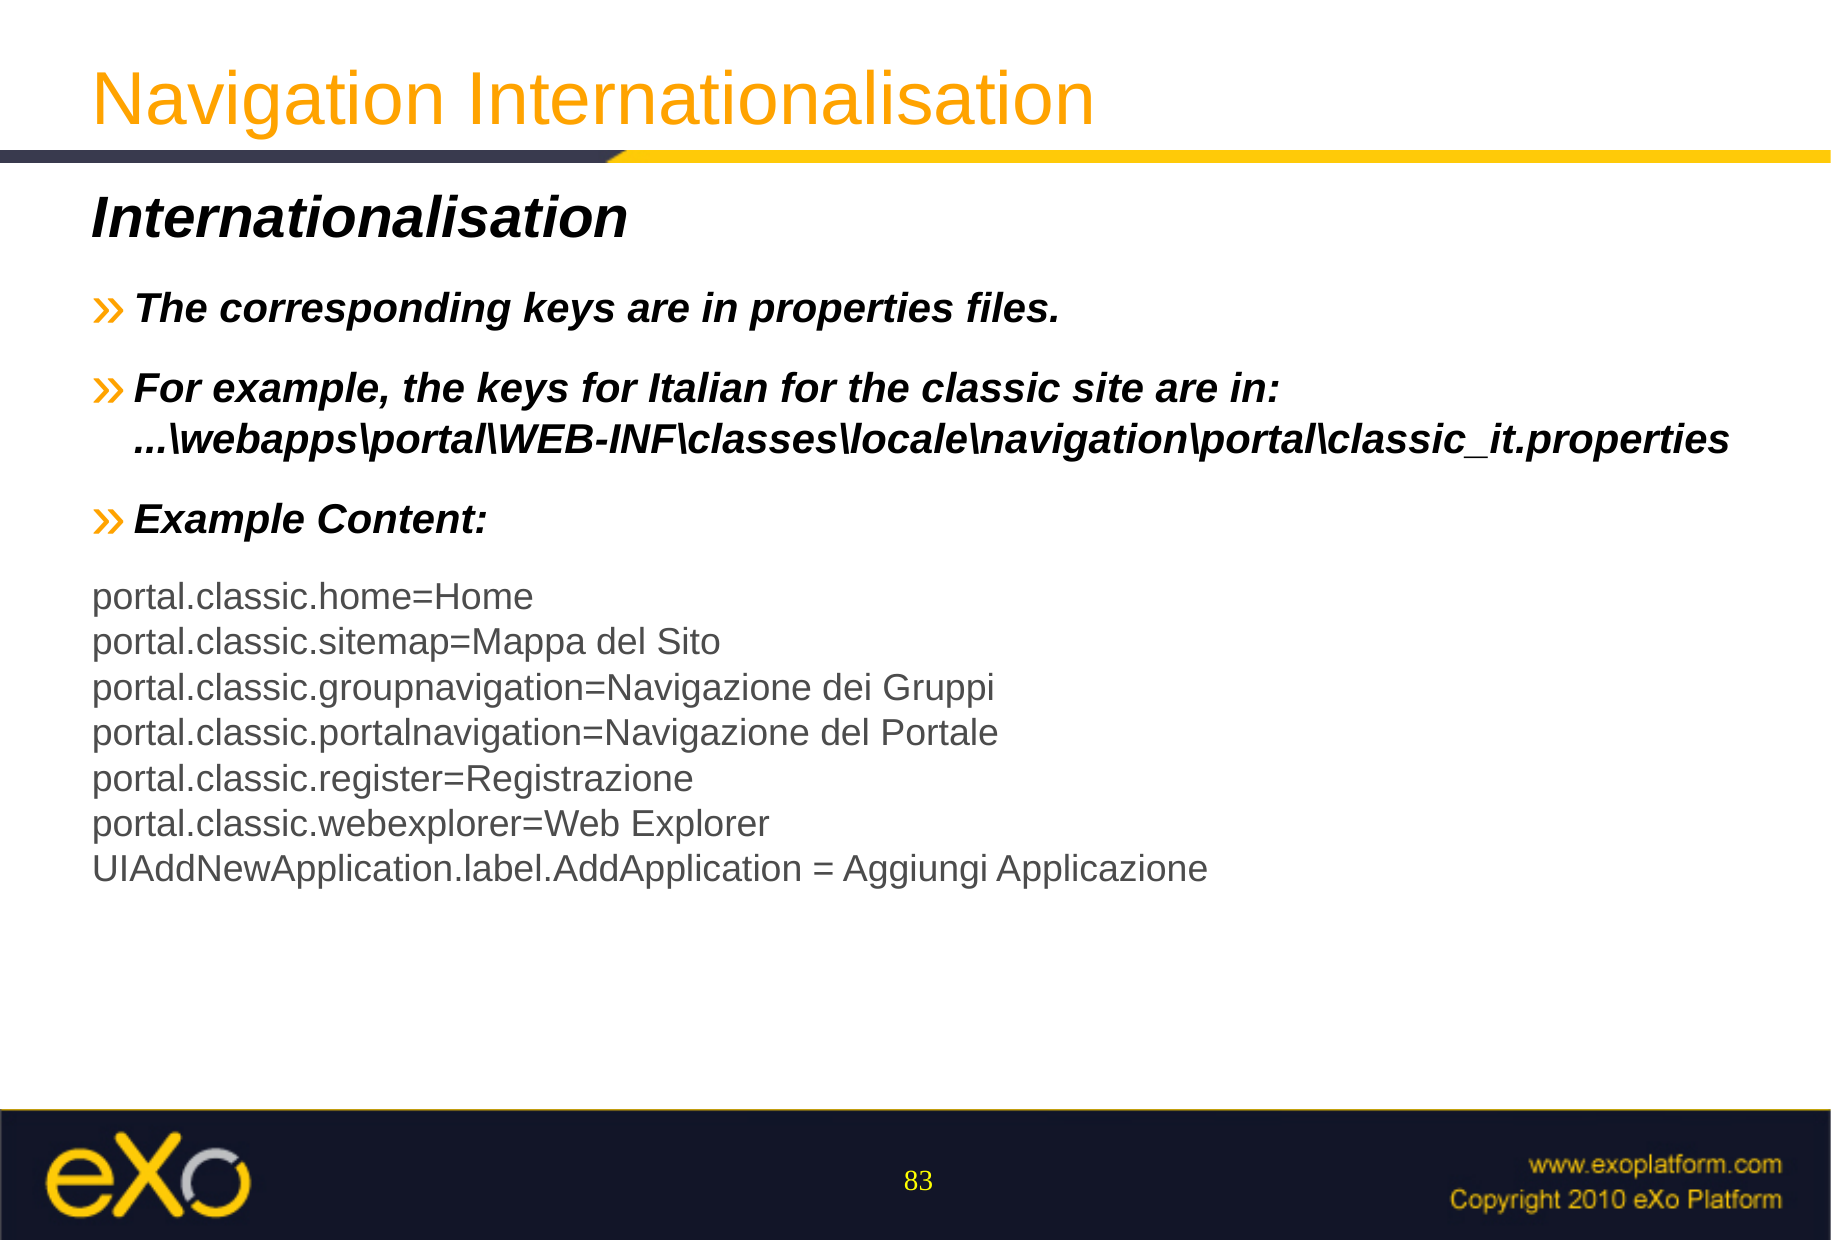

Navigation Internationalisation
Internationalisation
The corresponding keys are in properties files.
For example, the keys for Italian for the classic site are in:
...\webapps\portal\WEB-INF\classes\locale\navigation\portal\classic_it.properties
Example Content:
portal.classic.home=Home
portal.classic.sitemap=Mappa del Sito
portal.classic.groupnavigation=Navigazione dei Gruppi
portal.classic.portalnavigation=Navigazione del Portale
portal.classic.register=Registrazione
portal.classic.webexplorer=Web Explorer
UIAddNewApplication.label.AddApplication = Aggiungi Applicazione